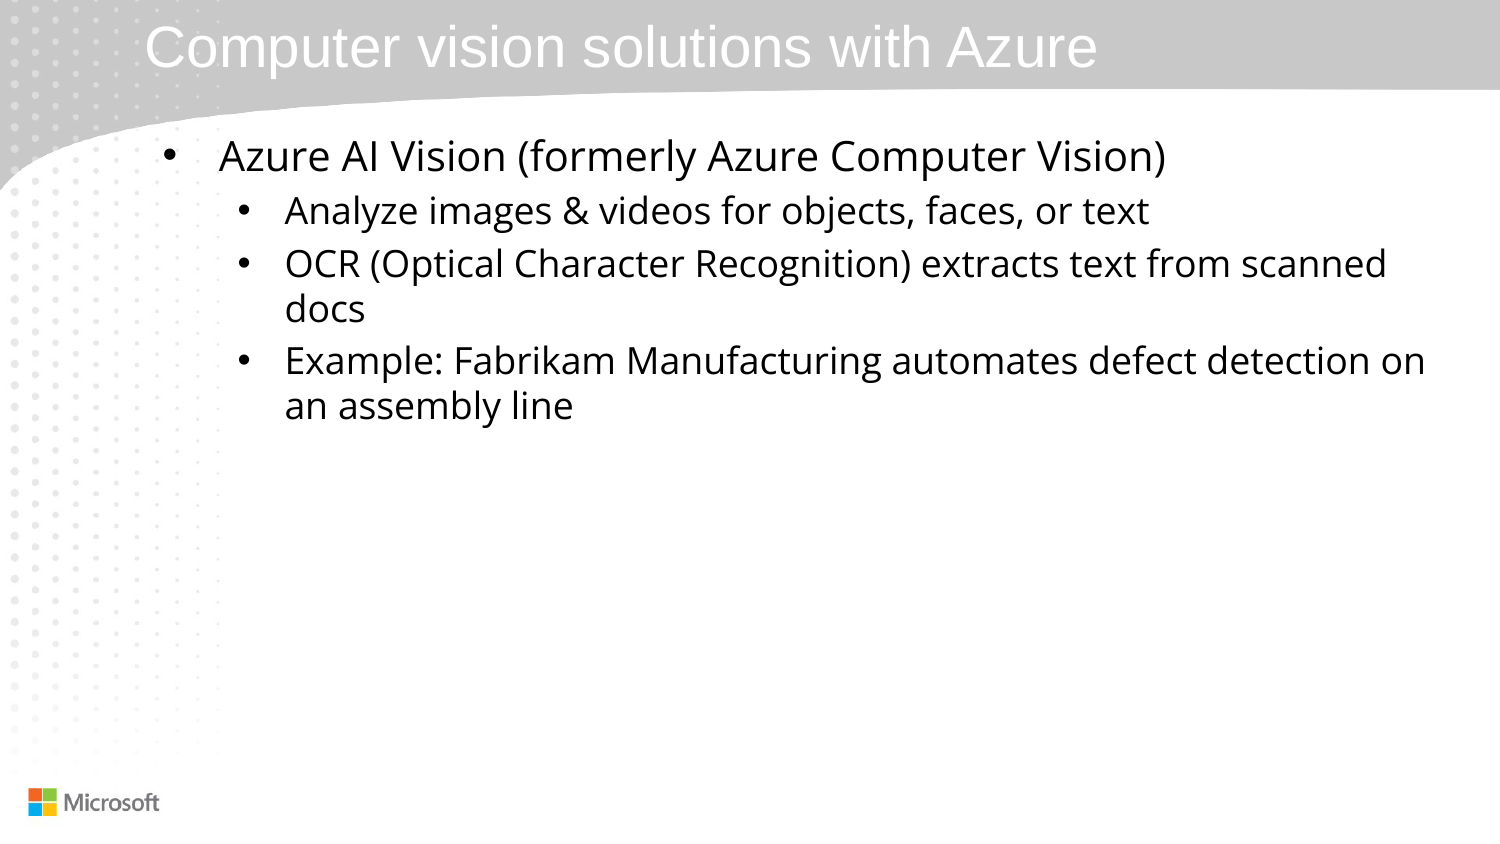

# Computer vision solutions with Azure
Azure AI Vision (formerly Azure Computer Vision)
Analyze images & videos for objects, faces, or text
OCR (Optical Character Recognition) extracts text from scanned docs
Example: Fabrikam Manufacturing automates defect detection on an assembly line